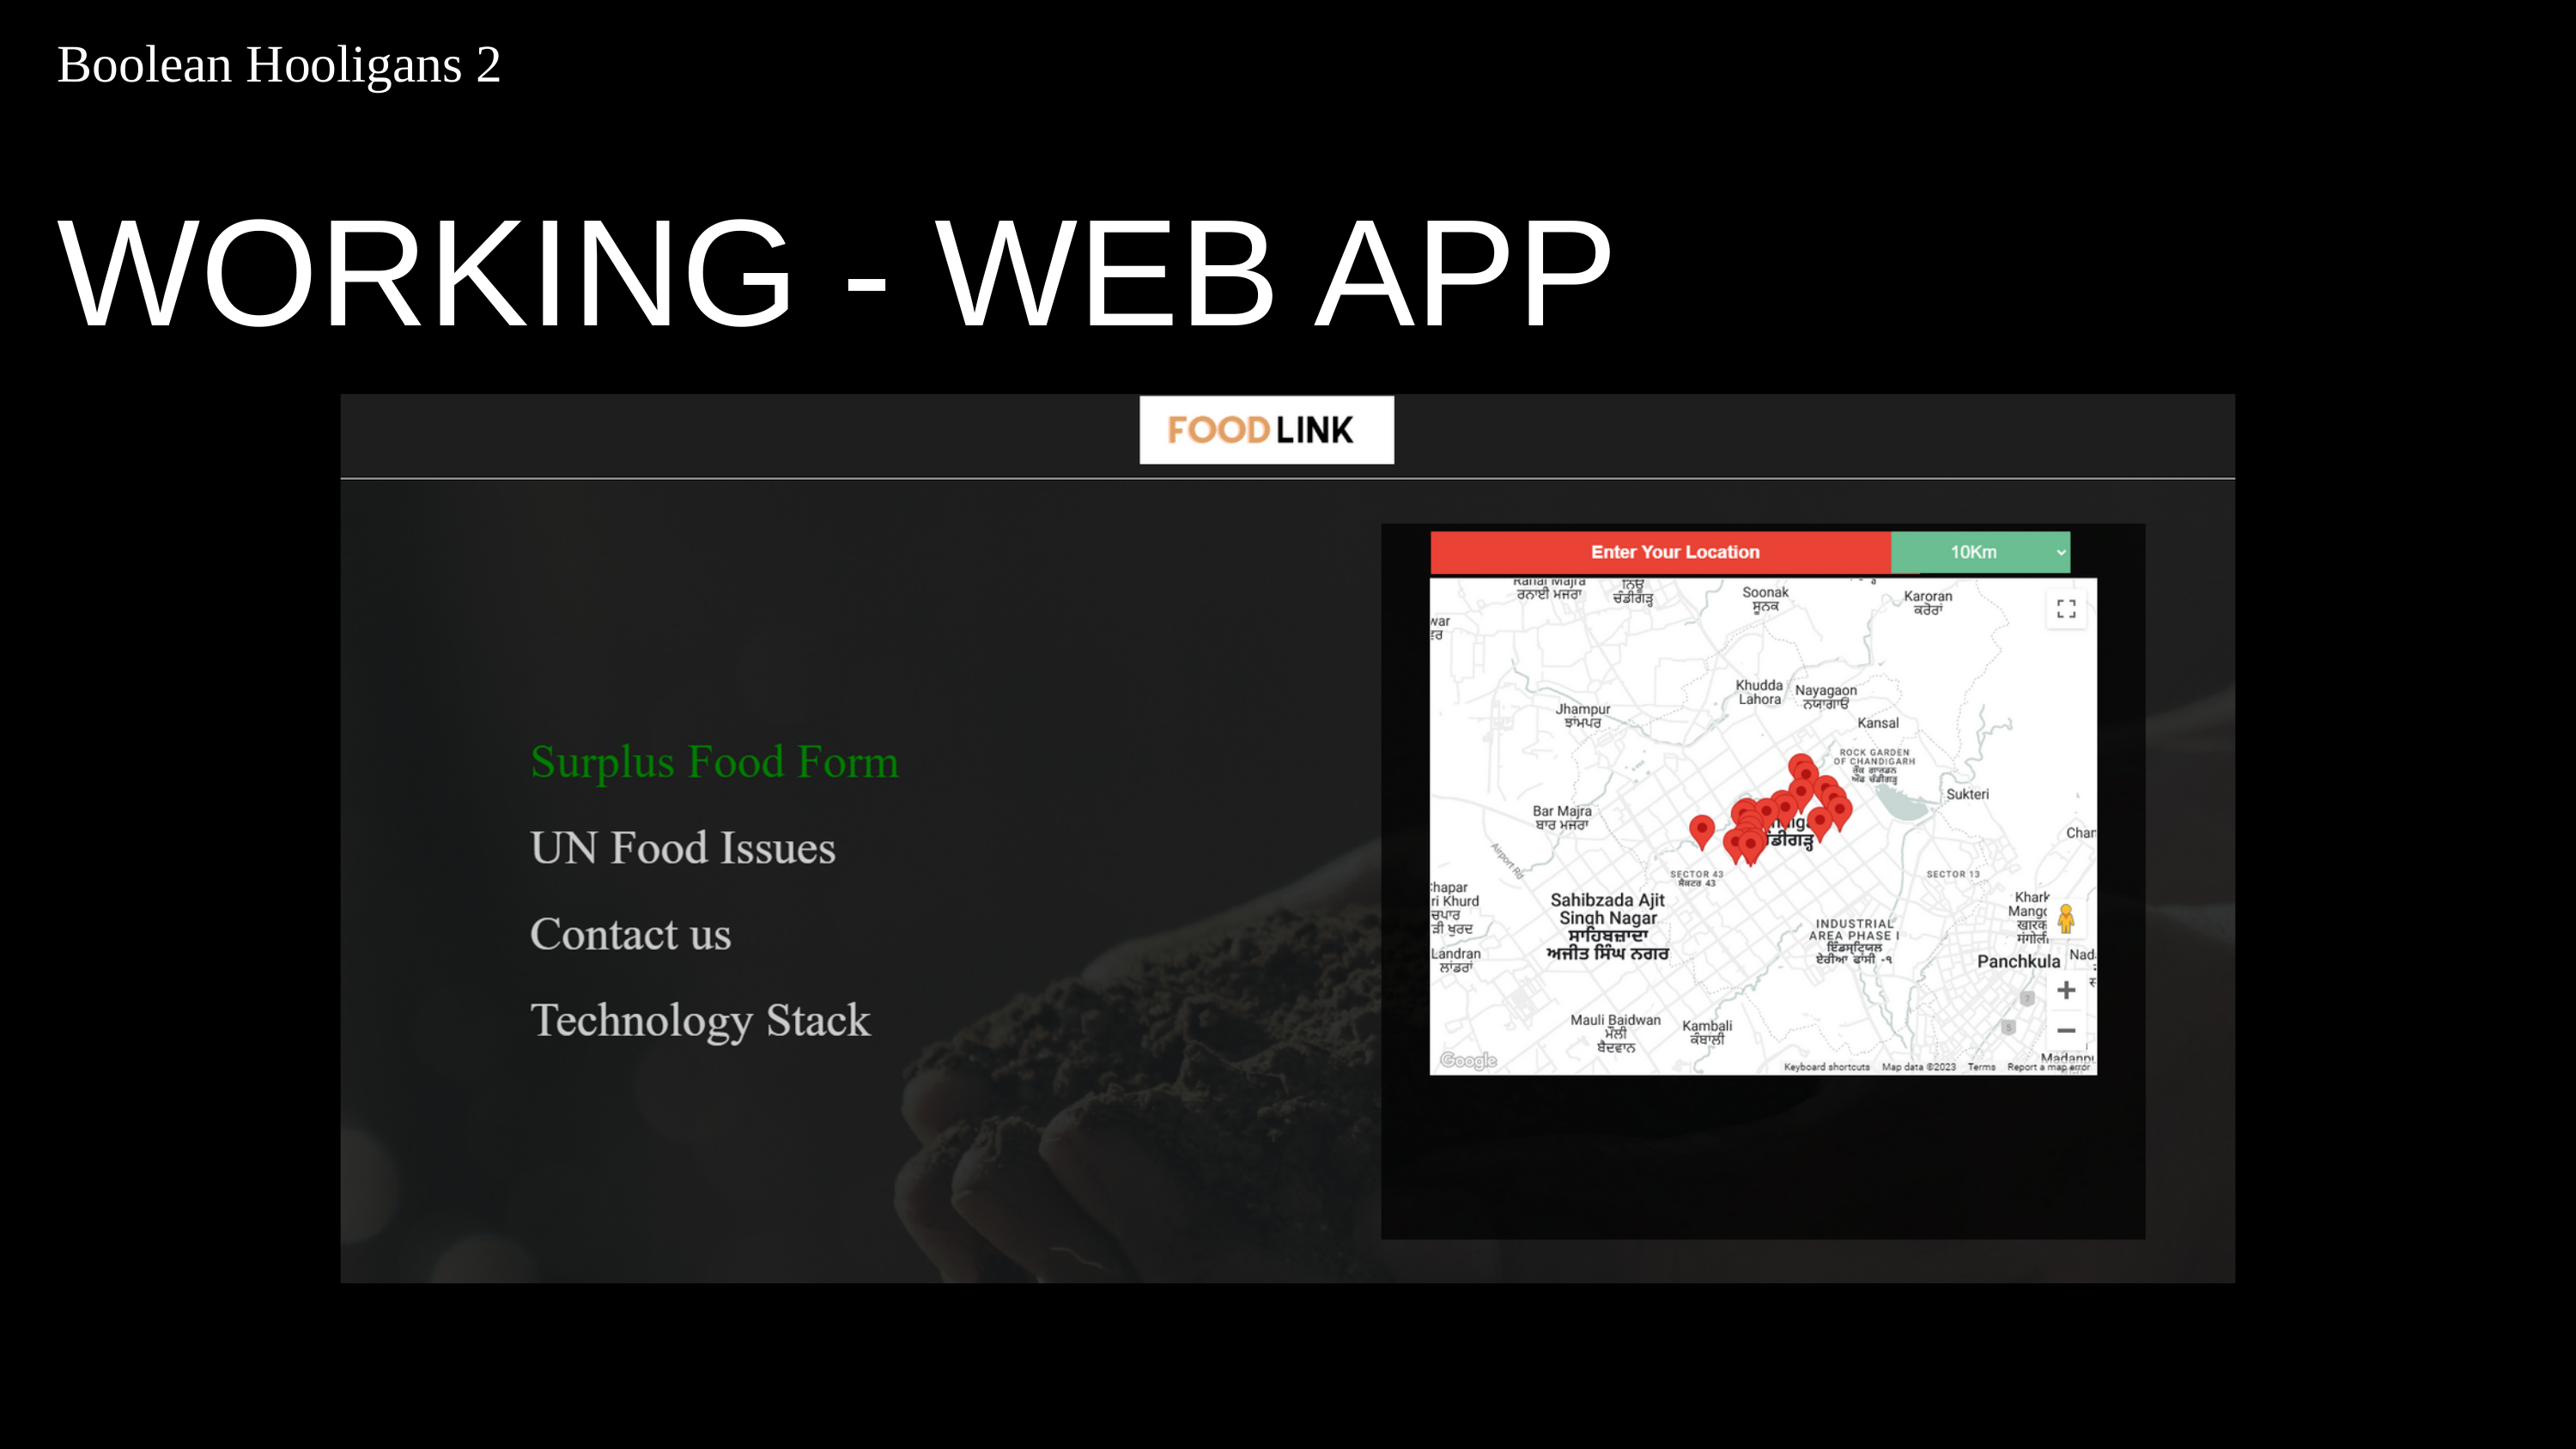

Boolean Hooligans 2
WORKING - WEB APP